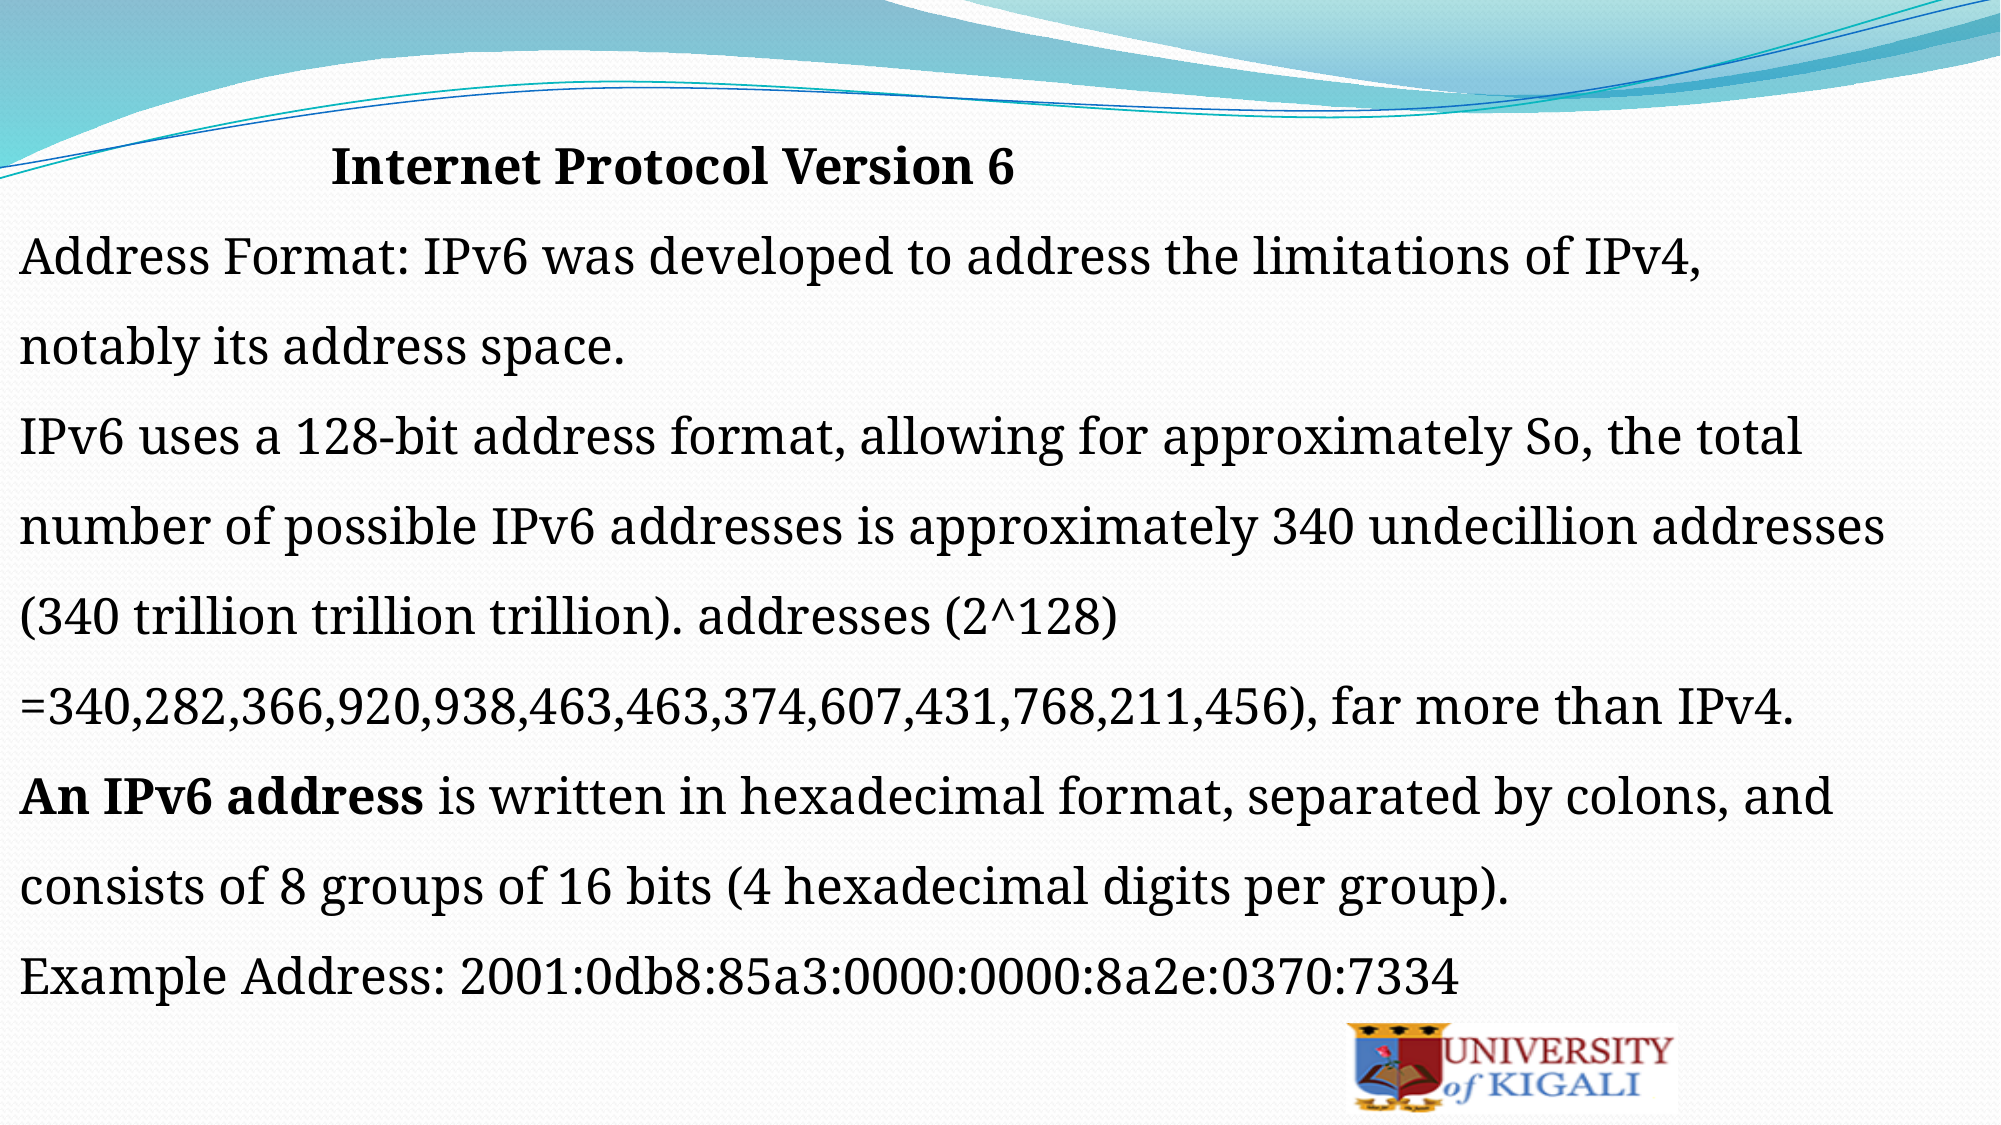

Internet Protocol Version 6
Address Format: IPv6 was developed to address the limitations of IPv4, notably its address space.
IPv6 uses a 128-bit address format, allowing for approximately So, the total number of possible IPv6 addresses is approximately 340 undecillion addresses (340 trillion trillion trillion). addresses (2^128) =340,282,366,920,938,463,463,374,607,431,768,211,456), far more than IPv4.
An IPv6 address is written in hexadecimal format, separated by colons, and consists of 8 groups of 16 bits (4 hexadecimal digits per group).
Example Address: 2001:0db8:85a3:0000:0000:8a2e:0370:7334